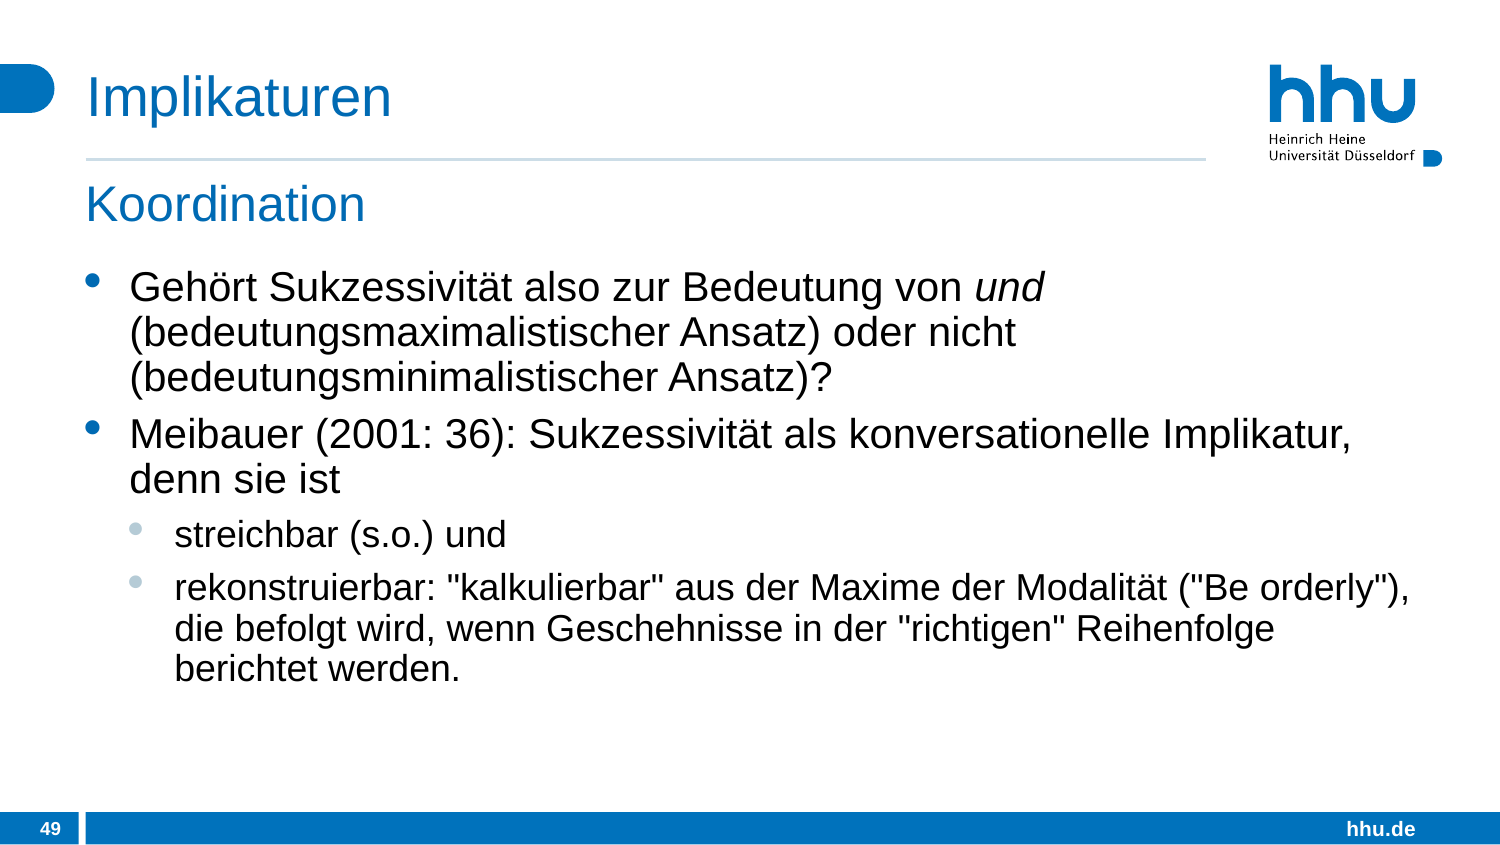

# Implikaturen
Koordination
Gehört Sukzessivität also zur Bedeutung von und (bedeutungsmaximalistischer Ansatz) oder nicht (bedeutungsminimalistischer Ansatz)?
Meibauer (2001: 36): Sukzessivität als konversationelle Implikatur, denn sie ist
streichbar (s.o.) und
rekonstruierbar: "kalkulierbar" aus der Maxime der Modalität ("Be orderly"), die befolgt wird, wenn Geschehnisse in der "richtigen" Reihenfolge berichtet werden.
49